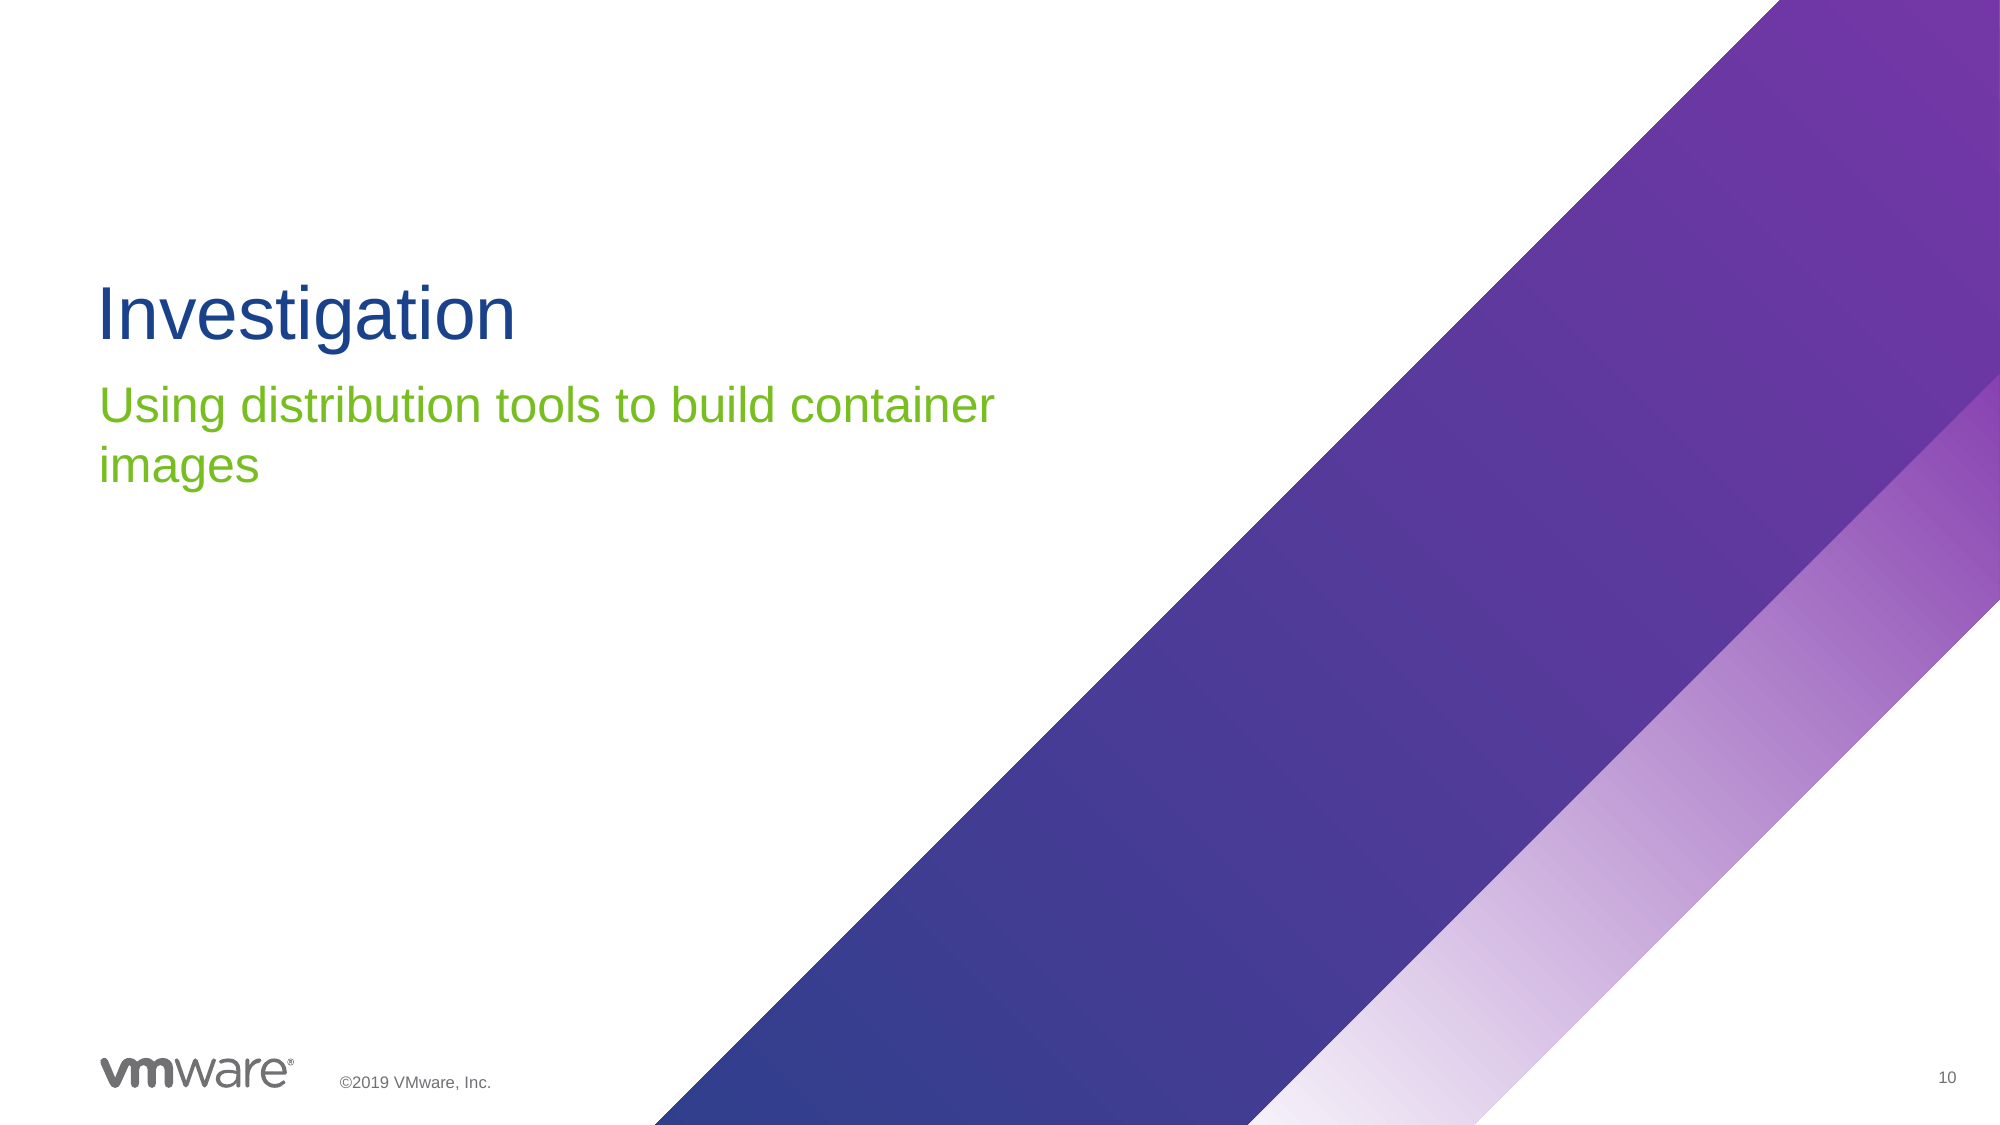

# Investigation
Using distribution tools to build container images